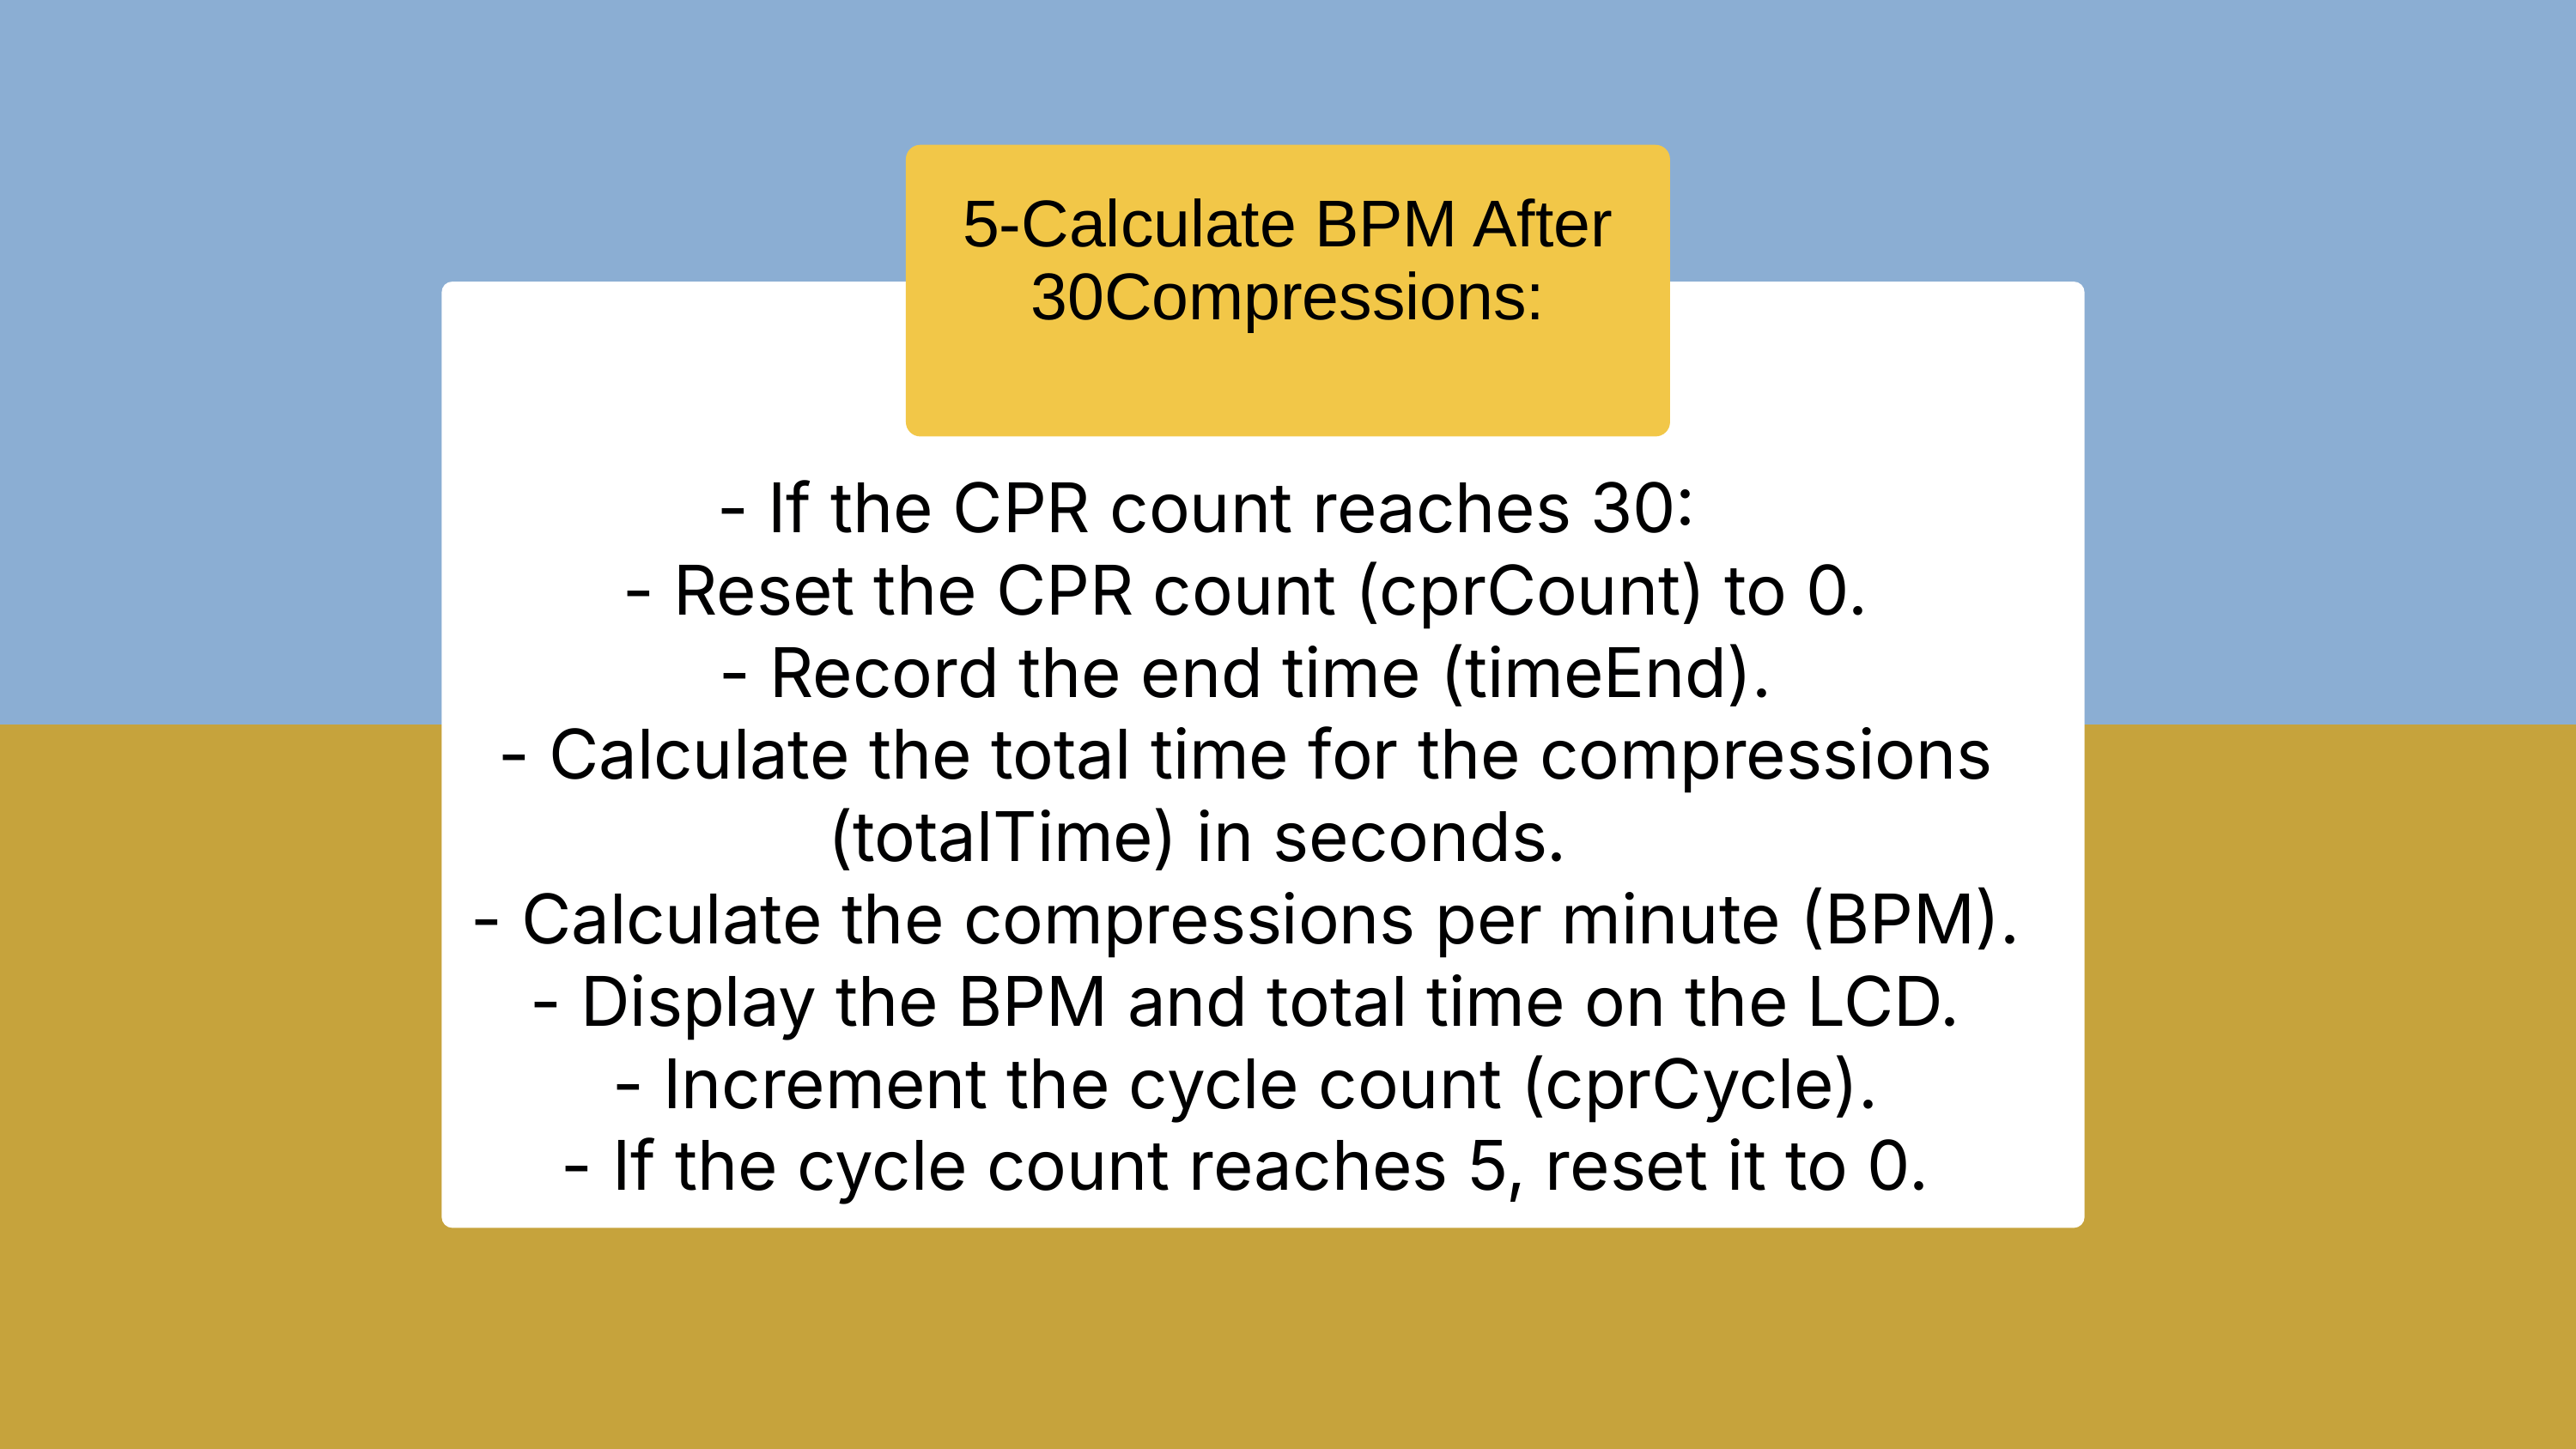

5-Calculate BPM After 30Compressions:

 - If the CPR count reaches 30:
     - Reset the CPR count (cprCount) to 0.
     - Record the end time (timeEnd).
     - Calculate the total time for the compressions (totalTime) in seconds.
     - Calculate the compressions per minute (BPM).
     - Display the BPM and total time on the LCD.
     - Increment the cycle count (cprCycle).
     - If the cycle count reaches 5, reset it to 0.